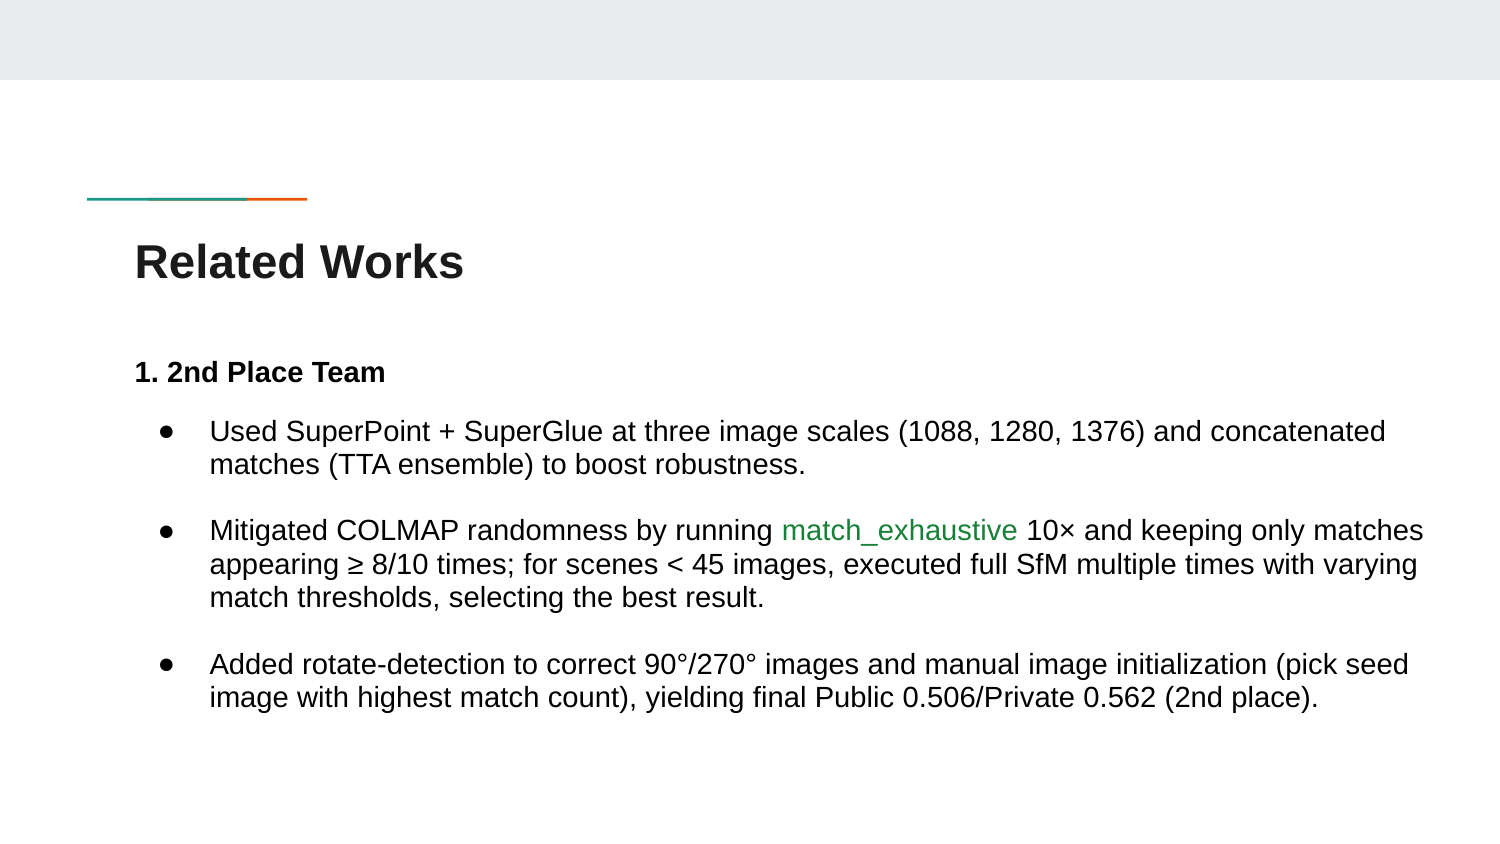

# Related Works
1. 2nd Place Team
Used SuperPoint + SuperGlue at three image scales (1088, 1280, 1376) and concatenated matches (TTA ensemble) to boost robustness.
Mitigated COLMAP randomness by running match_exhaustive 10× and keeping only matches appearing ≥ 8/10 times; for scenes < 45 images, executed full SfM multiple times with varying match thresholds, selecting the best result.
Added rotate-detection to correct 90°/270° images and manual image initialization (pick seed image with highest match count), yielding final Public 0.506/Private 0.562 (2nd place).